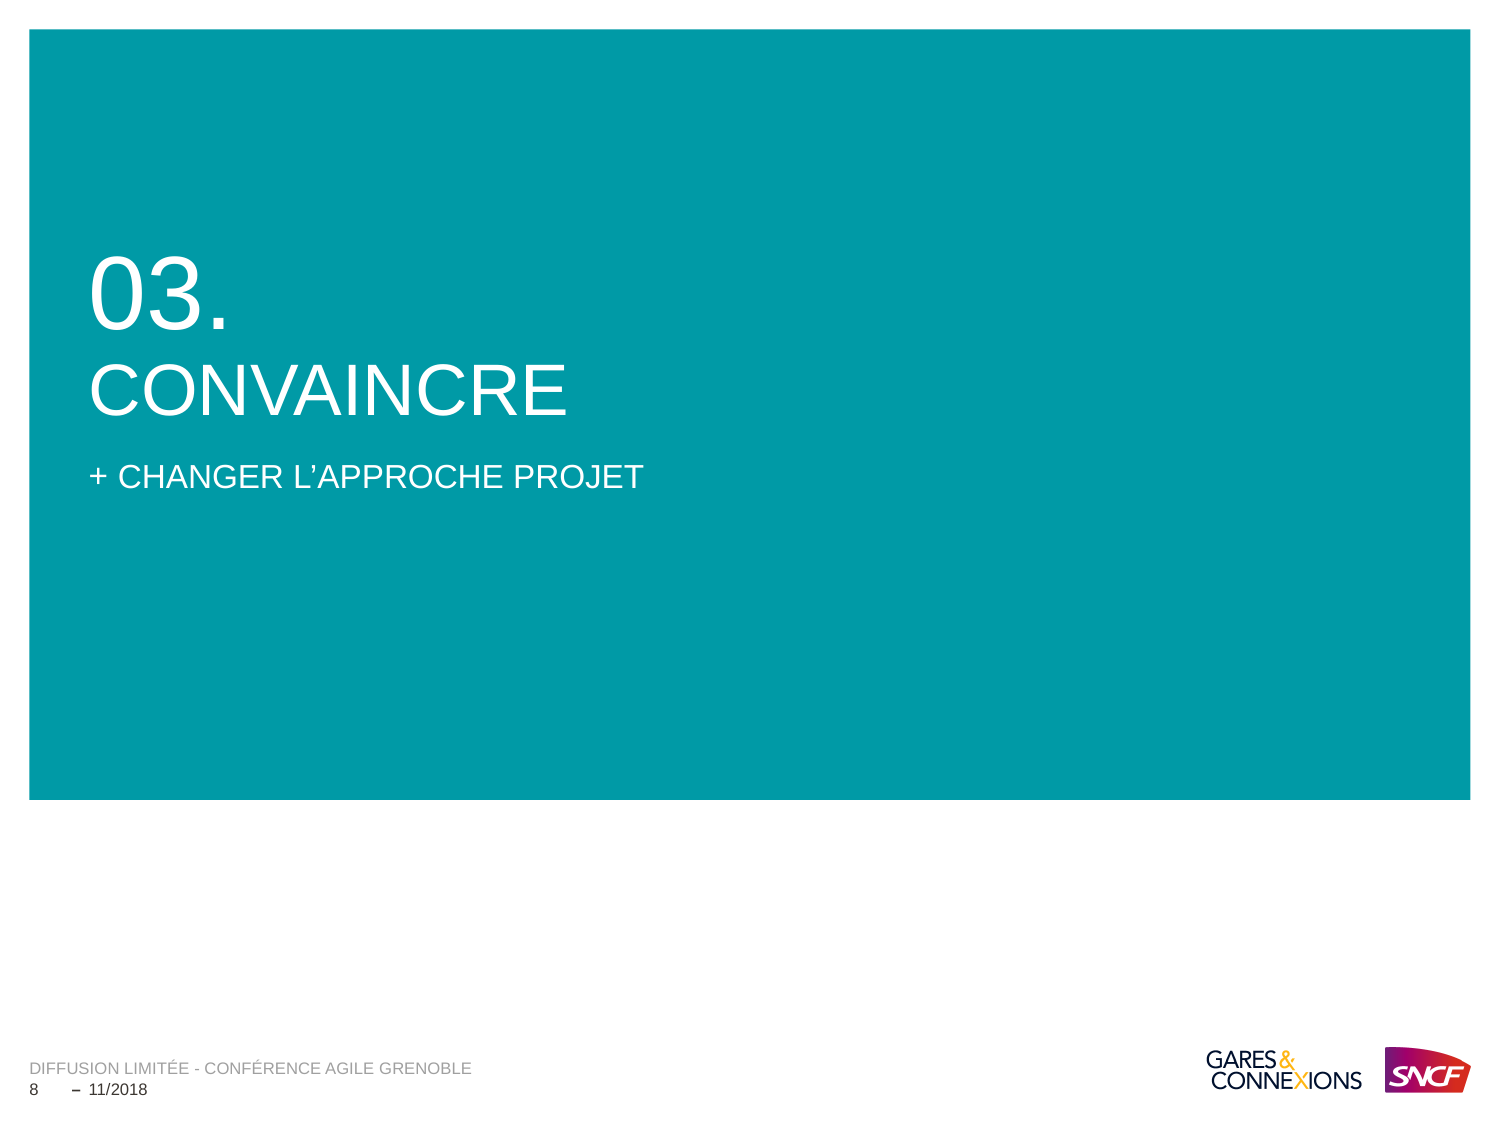

03.
CONVAINCRE
CHANGER l’APPROCHE PROJET
Diffusion limitée - Conférence Agile Grenoble
11/2018
8